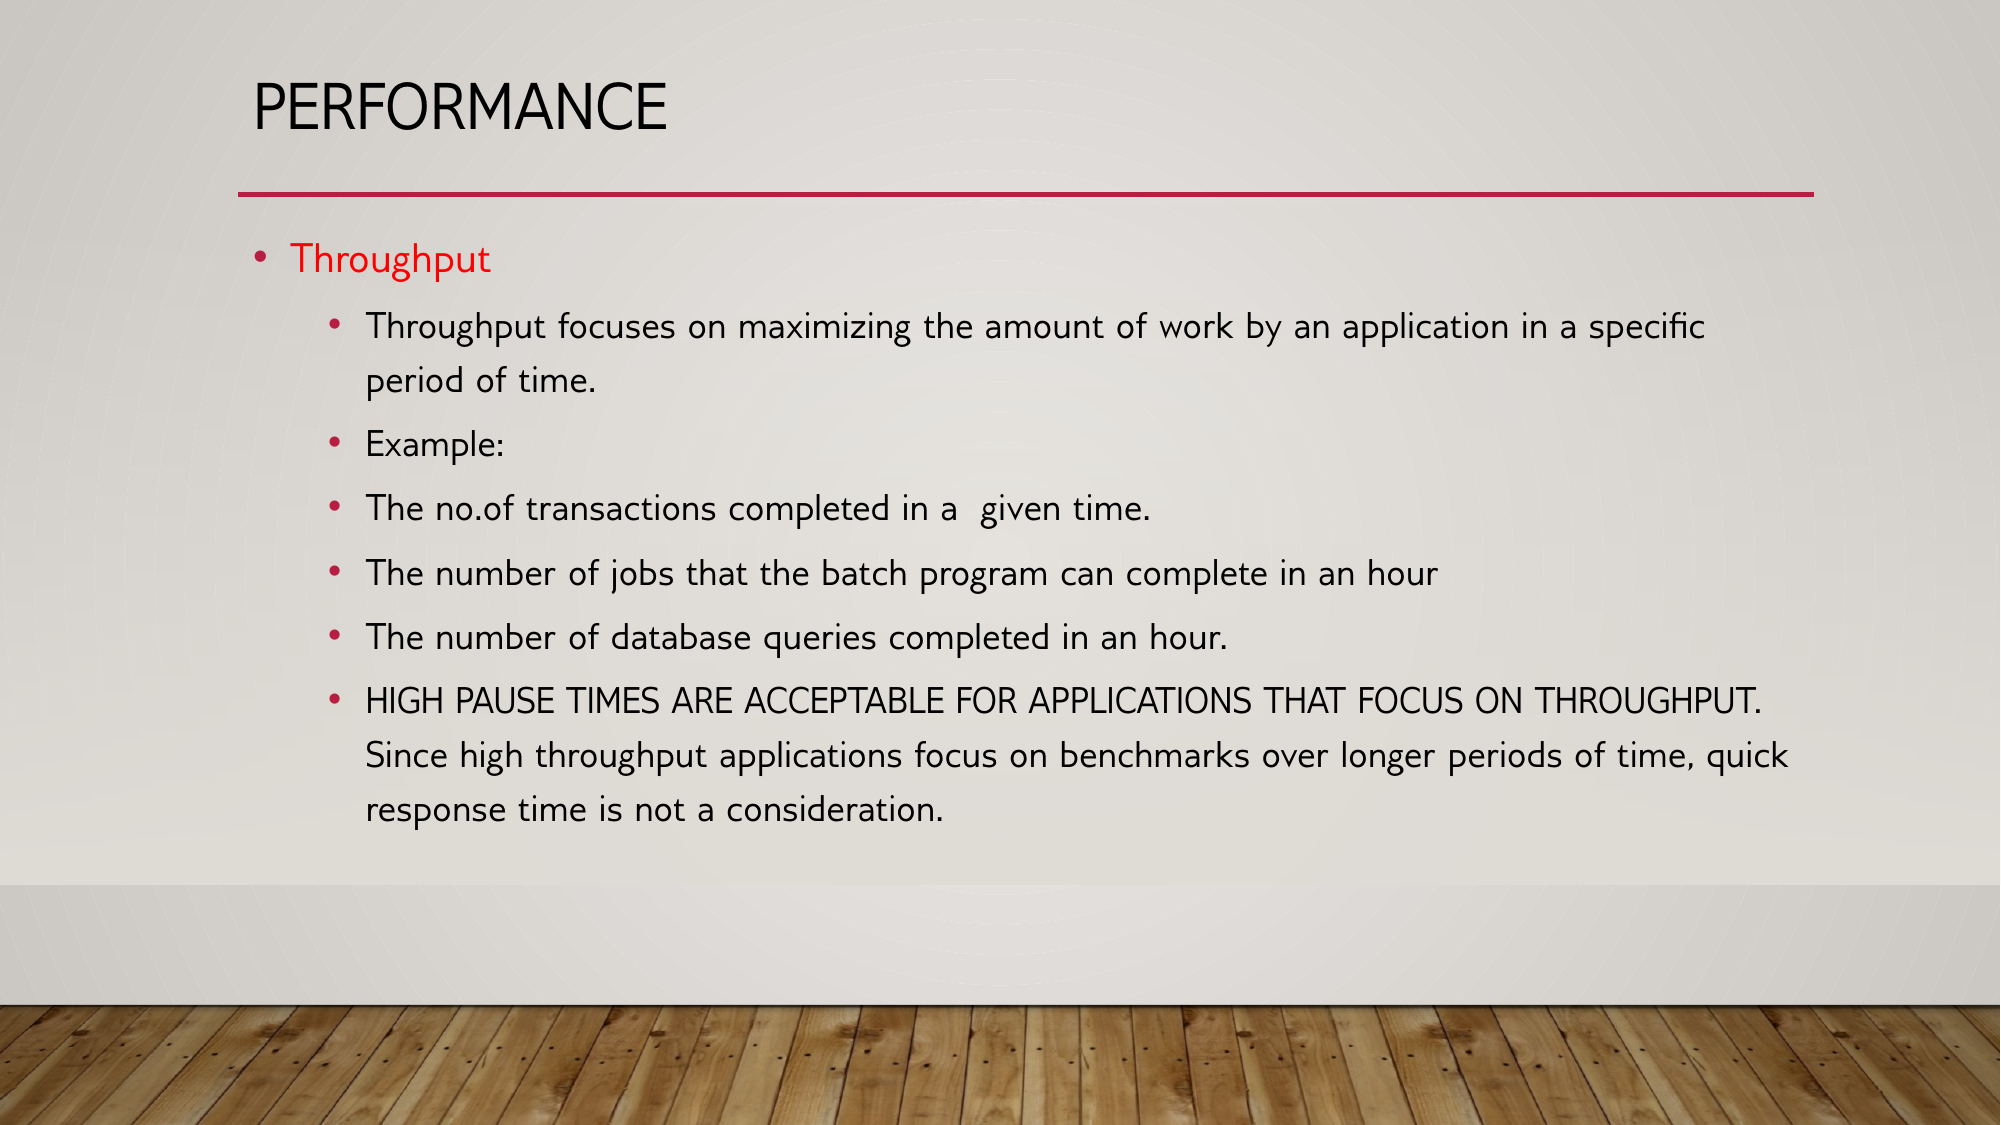

# Performance
Throughput
Throughput focuses on maximizing the amount of work by an application in a specific period of time.
Example:
The no.of transactions completed in a  given time.
The number of jobs that the batch program can complete in an hour
The number of database queries completed in an hour.
HIGH PAUSE TIMES ARE ACCEPTABLE FOR APPLICATIONS THAT FOCUS ON THROUGHPUT. Since high throughput applications focus on benchmarks over longer periods of time, quick response time is not a consideration.